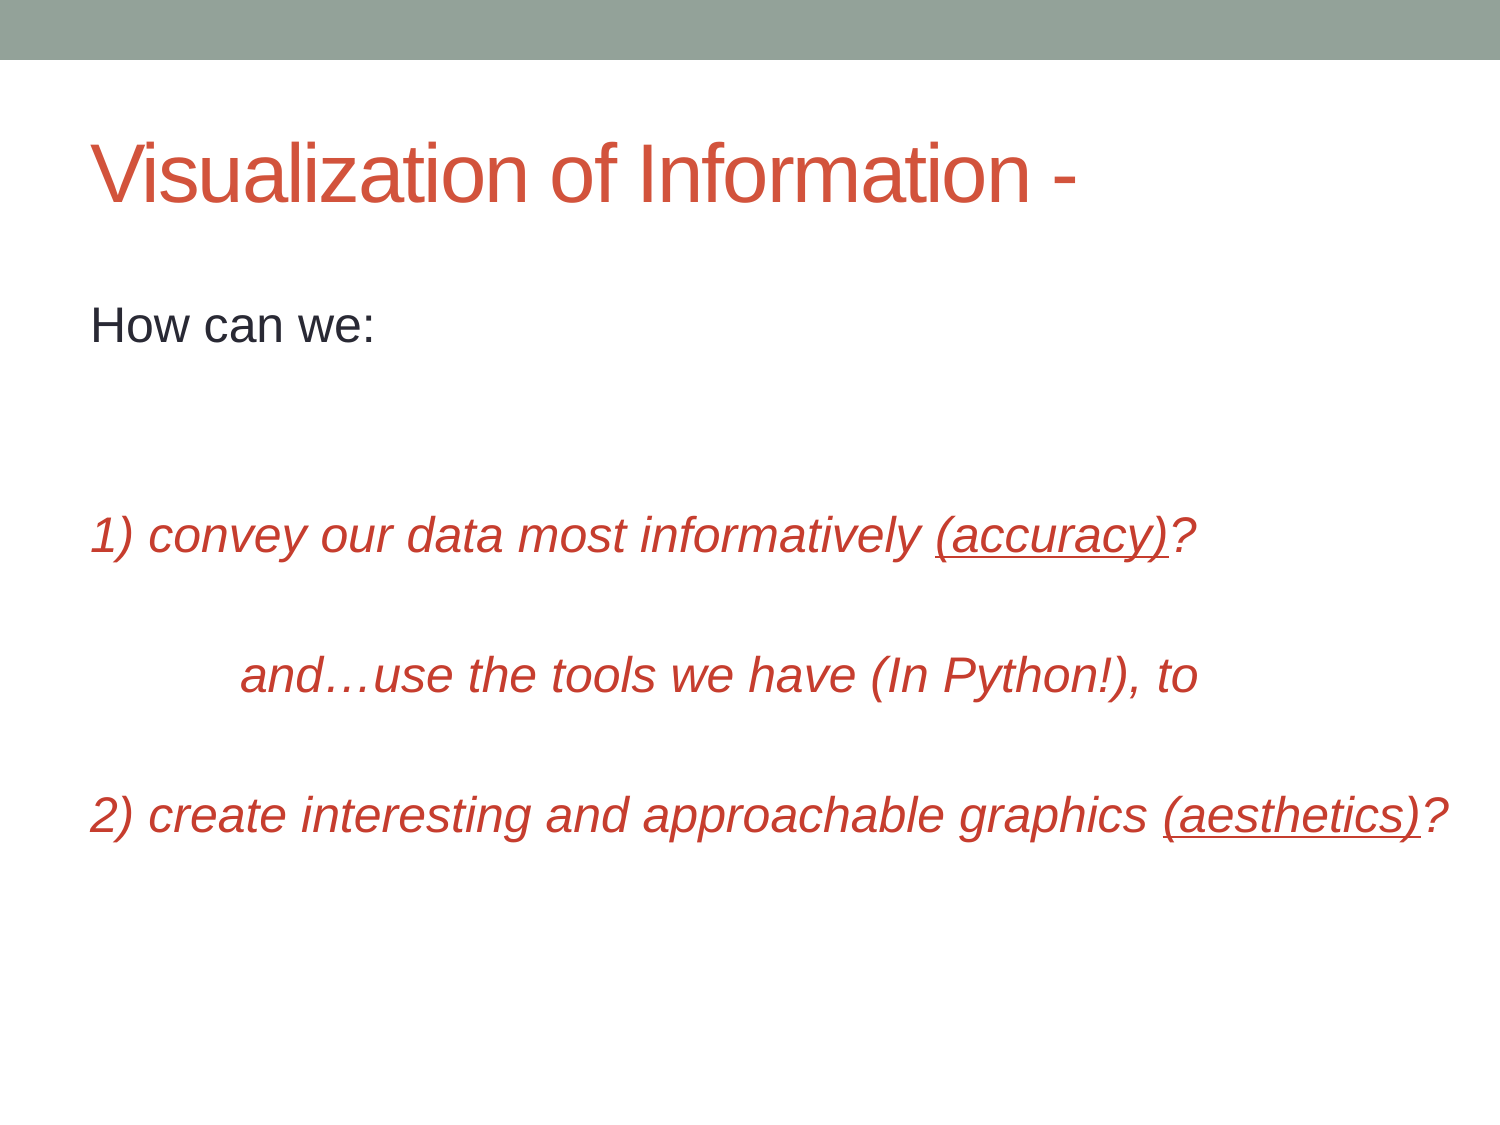

# Visualization of Information -
How can we:

1) convey our data most informatively (accuracy)?

	and…use the tools we have (In Python!), to

2) create interesting and approachable graphics (aesthetics)?